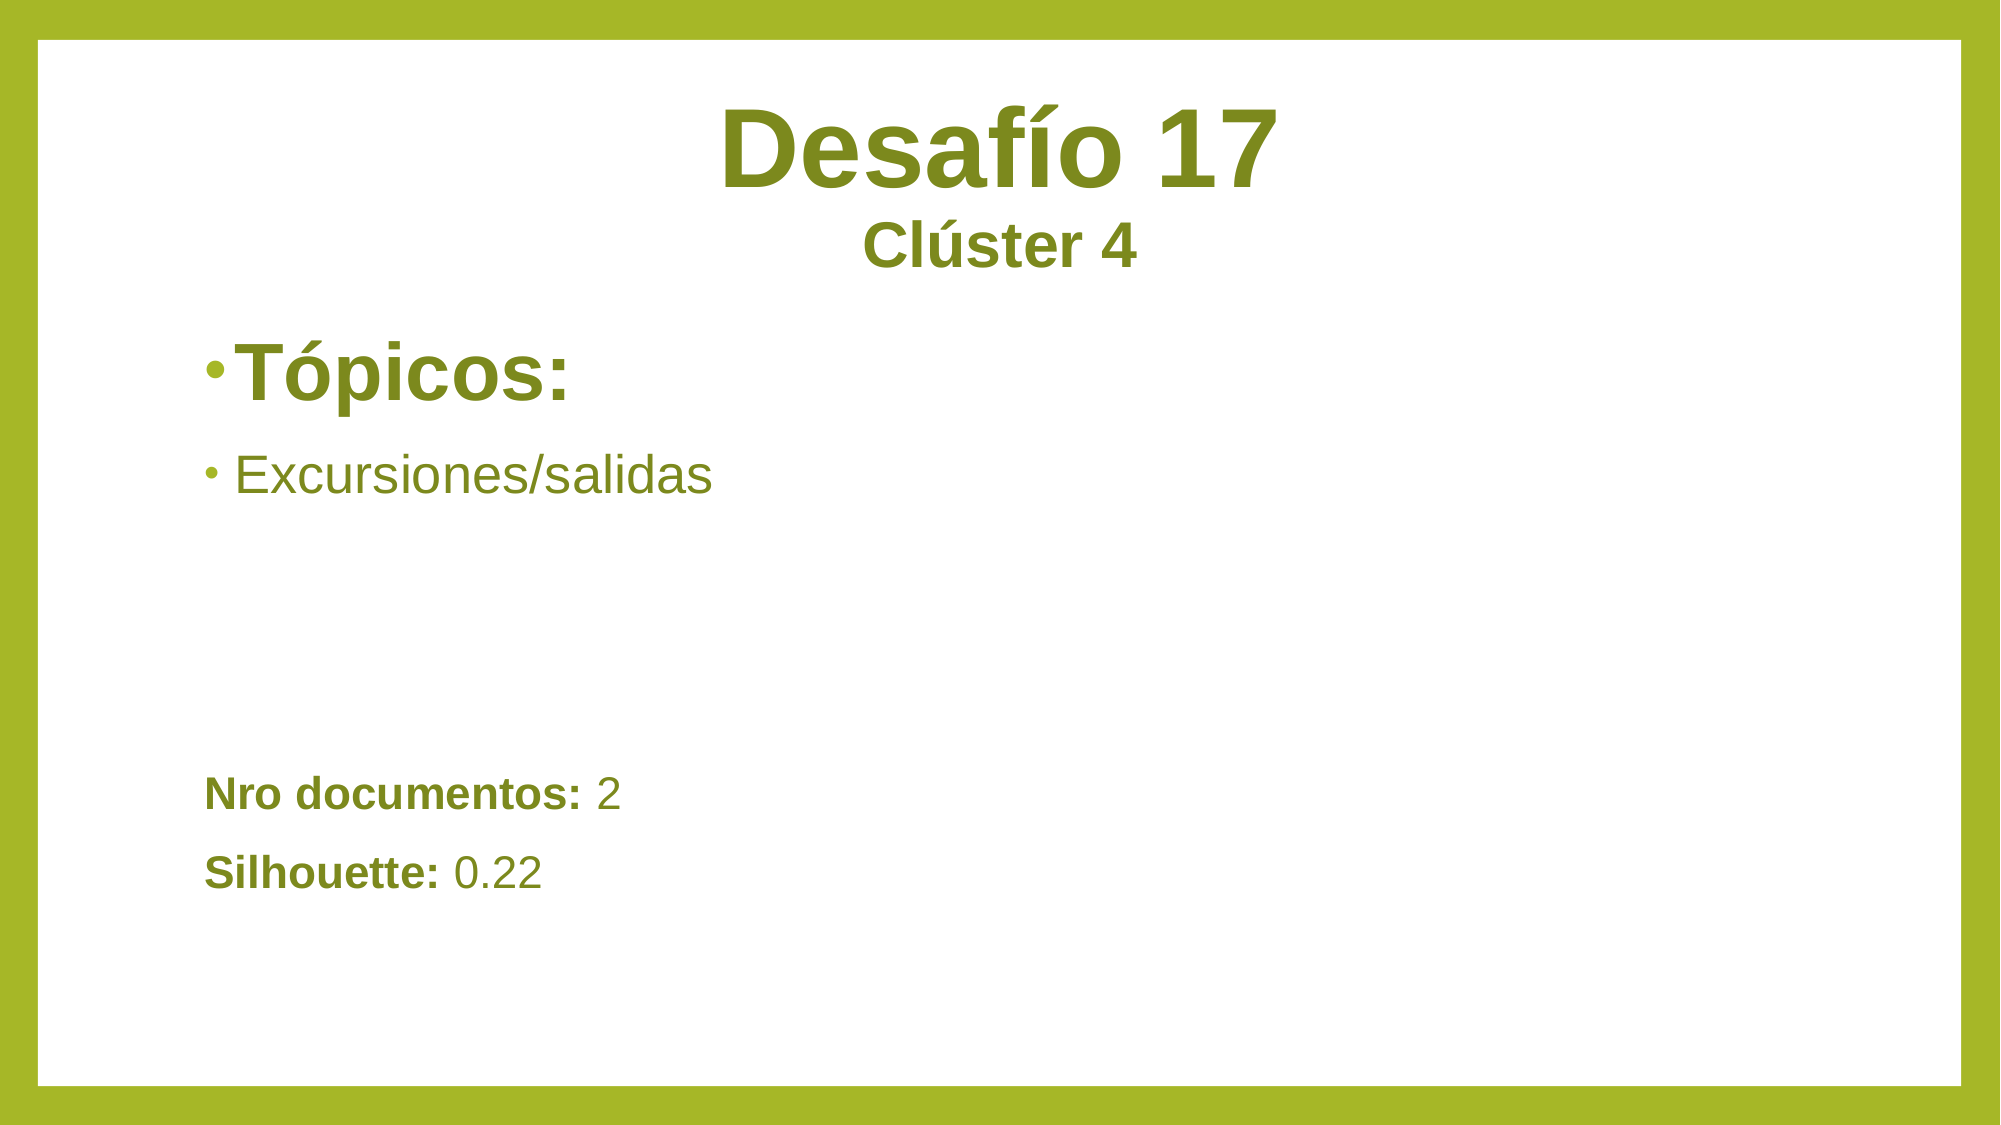

# Desafío 17 Clúster 4
Tópicos:
Excursiones/salidas

Nro documentos: 2
Silhouette: 0.22